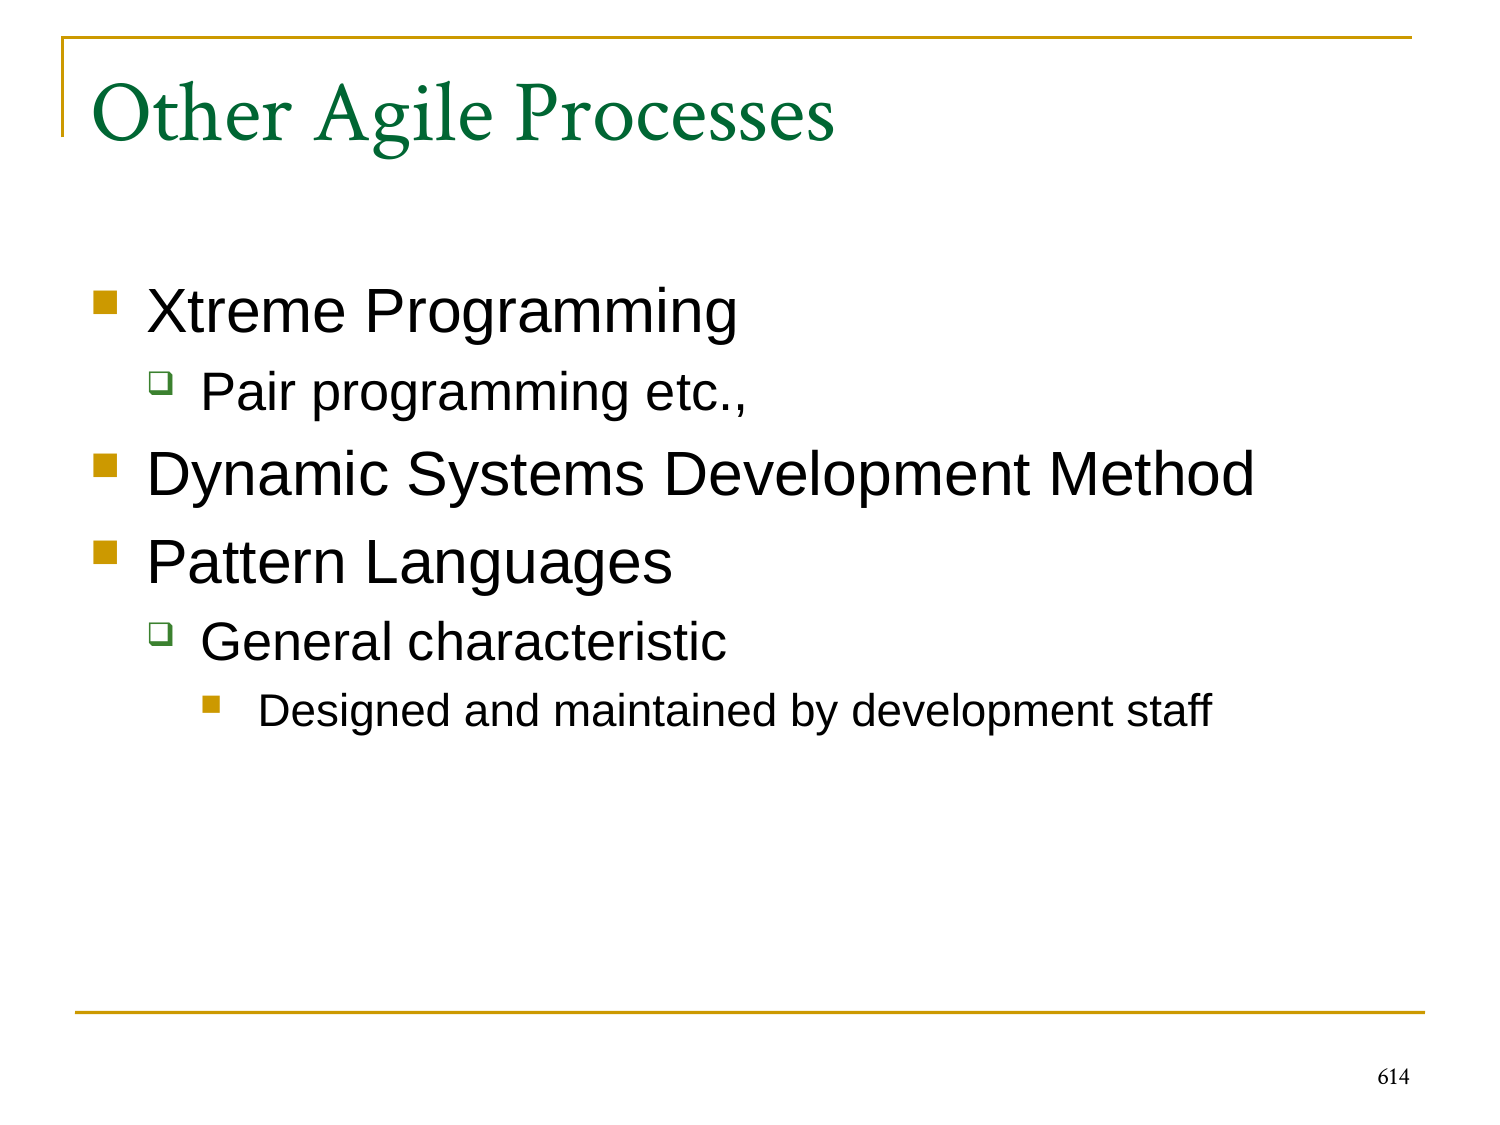

# Other Agile Processes
Xtreme Programming
Pair programming etc.,
Dynamic Systems Development Method
Pattern Languages
General characteristic
Designed and maintained by development staff
614